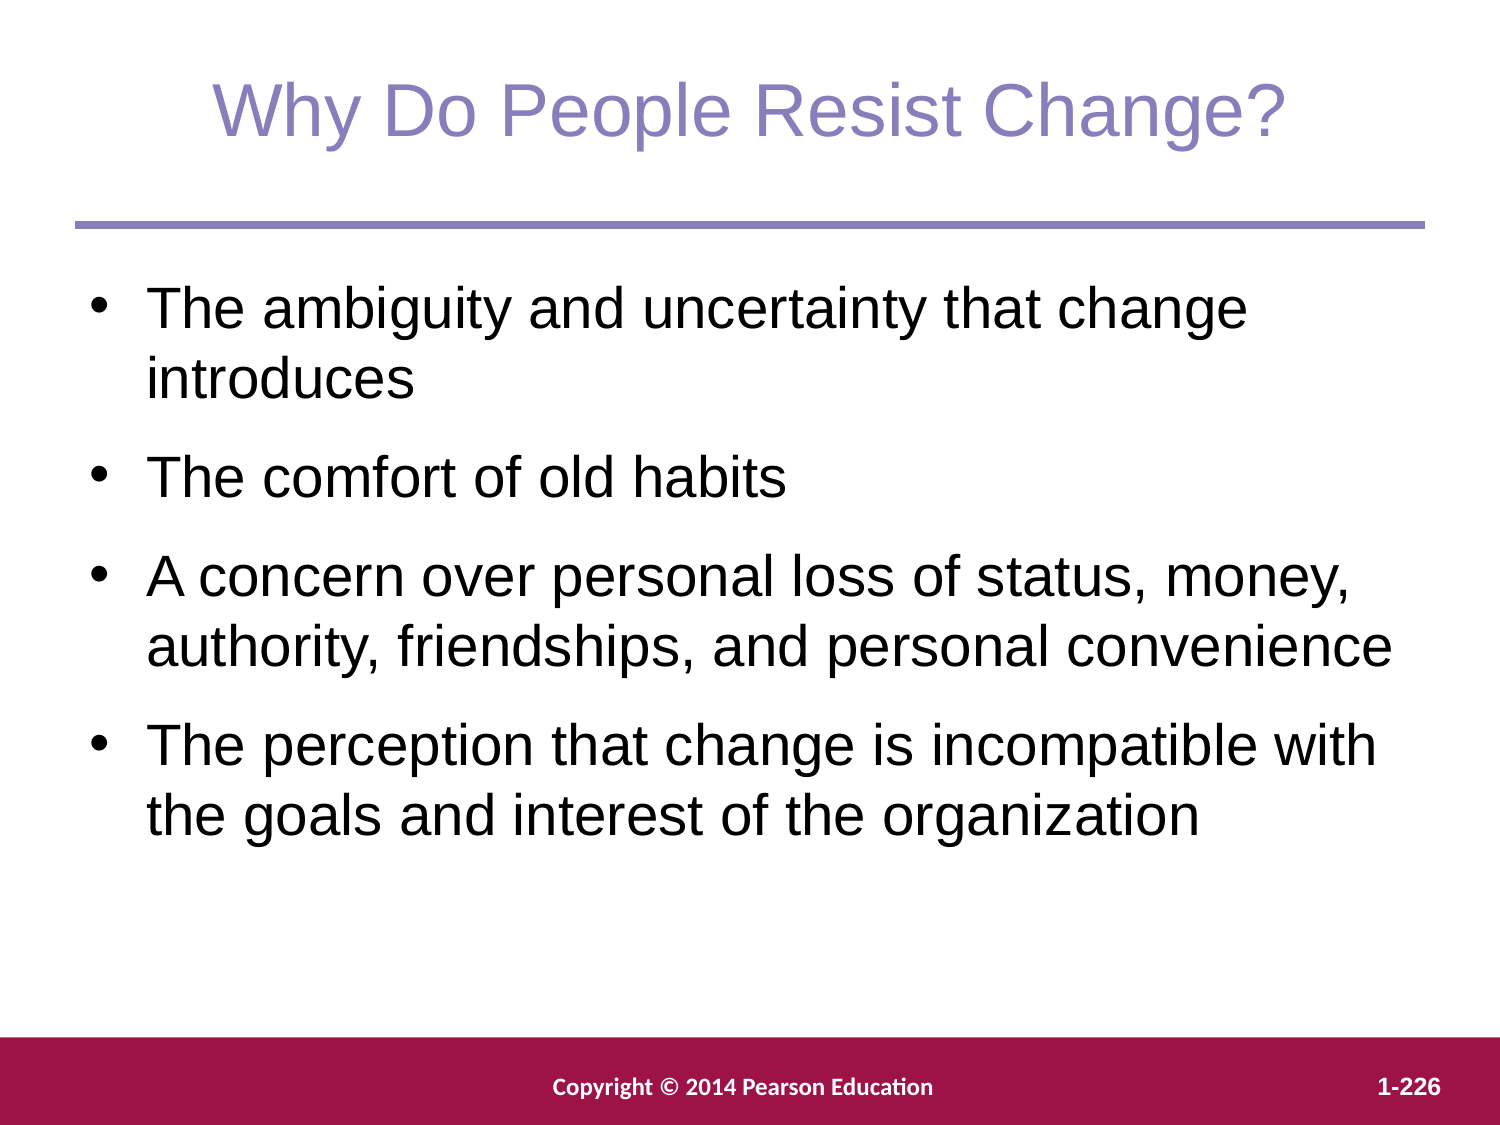

Why Do People Resist Change?
The ambiguity and uncertainty that change introduces
The comfort of old habits
A concern over personal loss of status, money, authority, friendships, and personal convenience
The perception that change is incompatible with the goals and interest of the organization